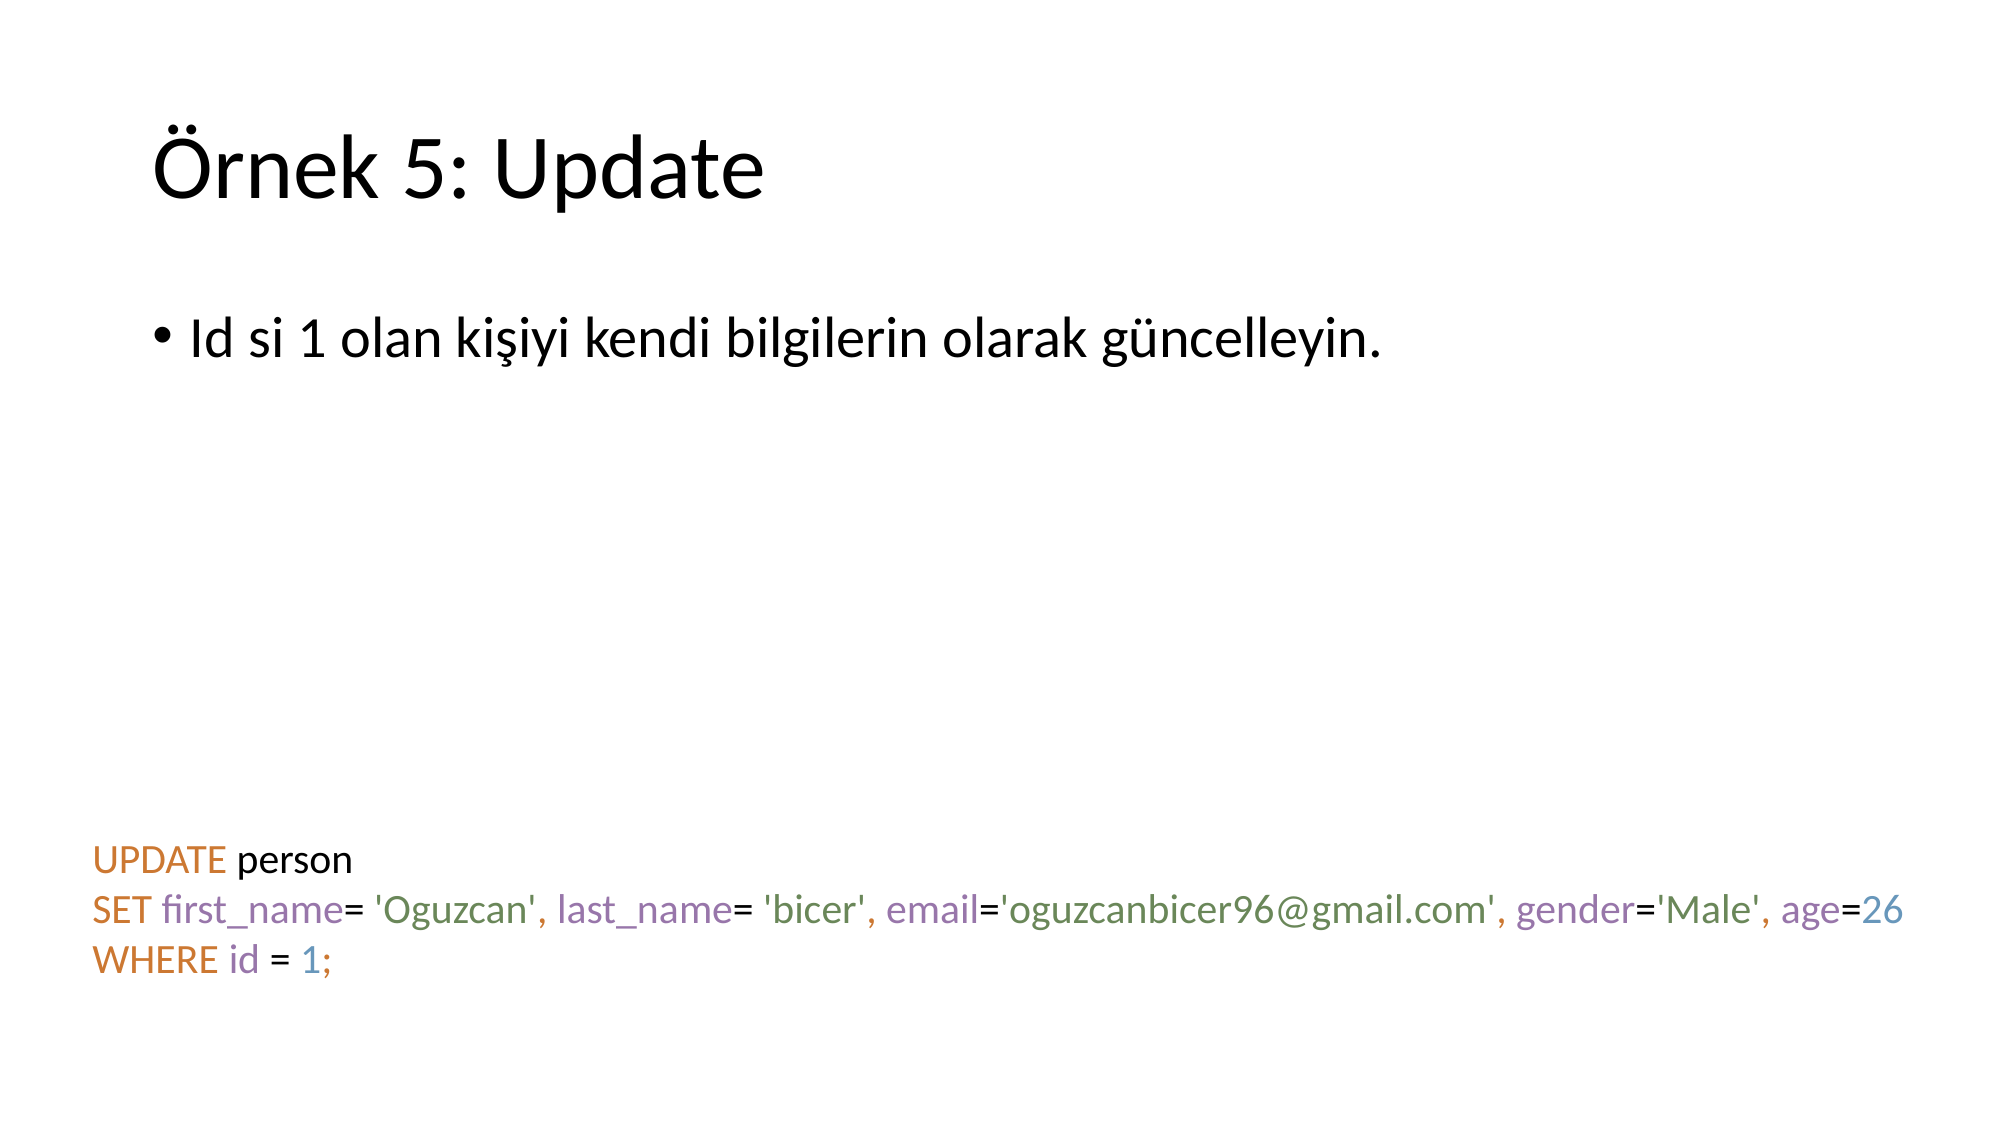

# Örnek 5: Update
Id si 1 olan kişiyi kendi bilgilerin olarak güncelleyin.

UPDATE person
SET first_name= 'Oguzcan', last_name= 'bicer', email='oguzcanbicer96@gmail.com', gender='Male', age=26
WHERE id = 1;